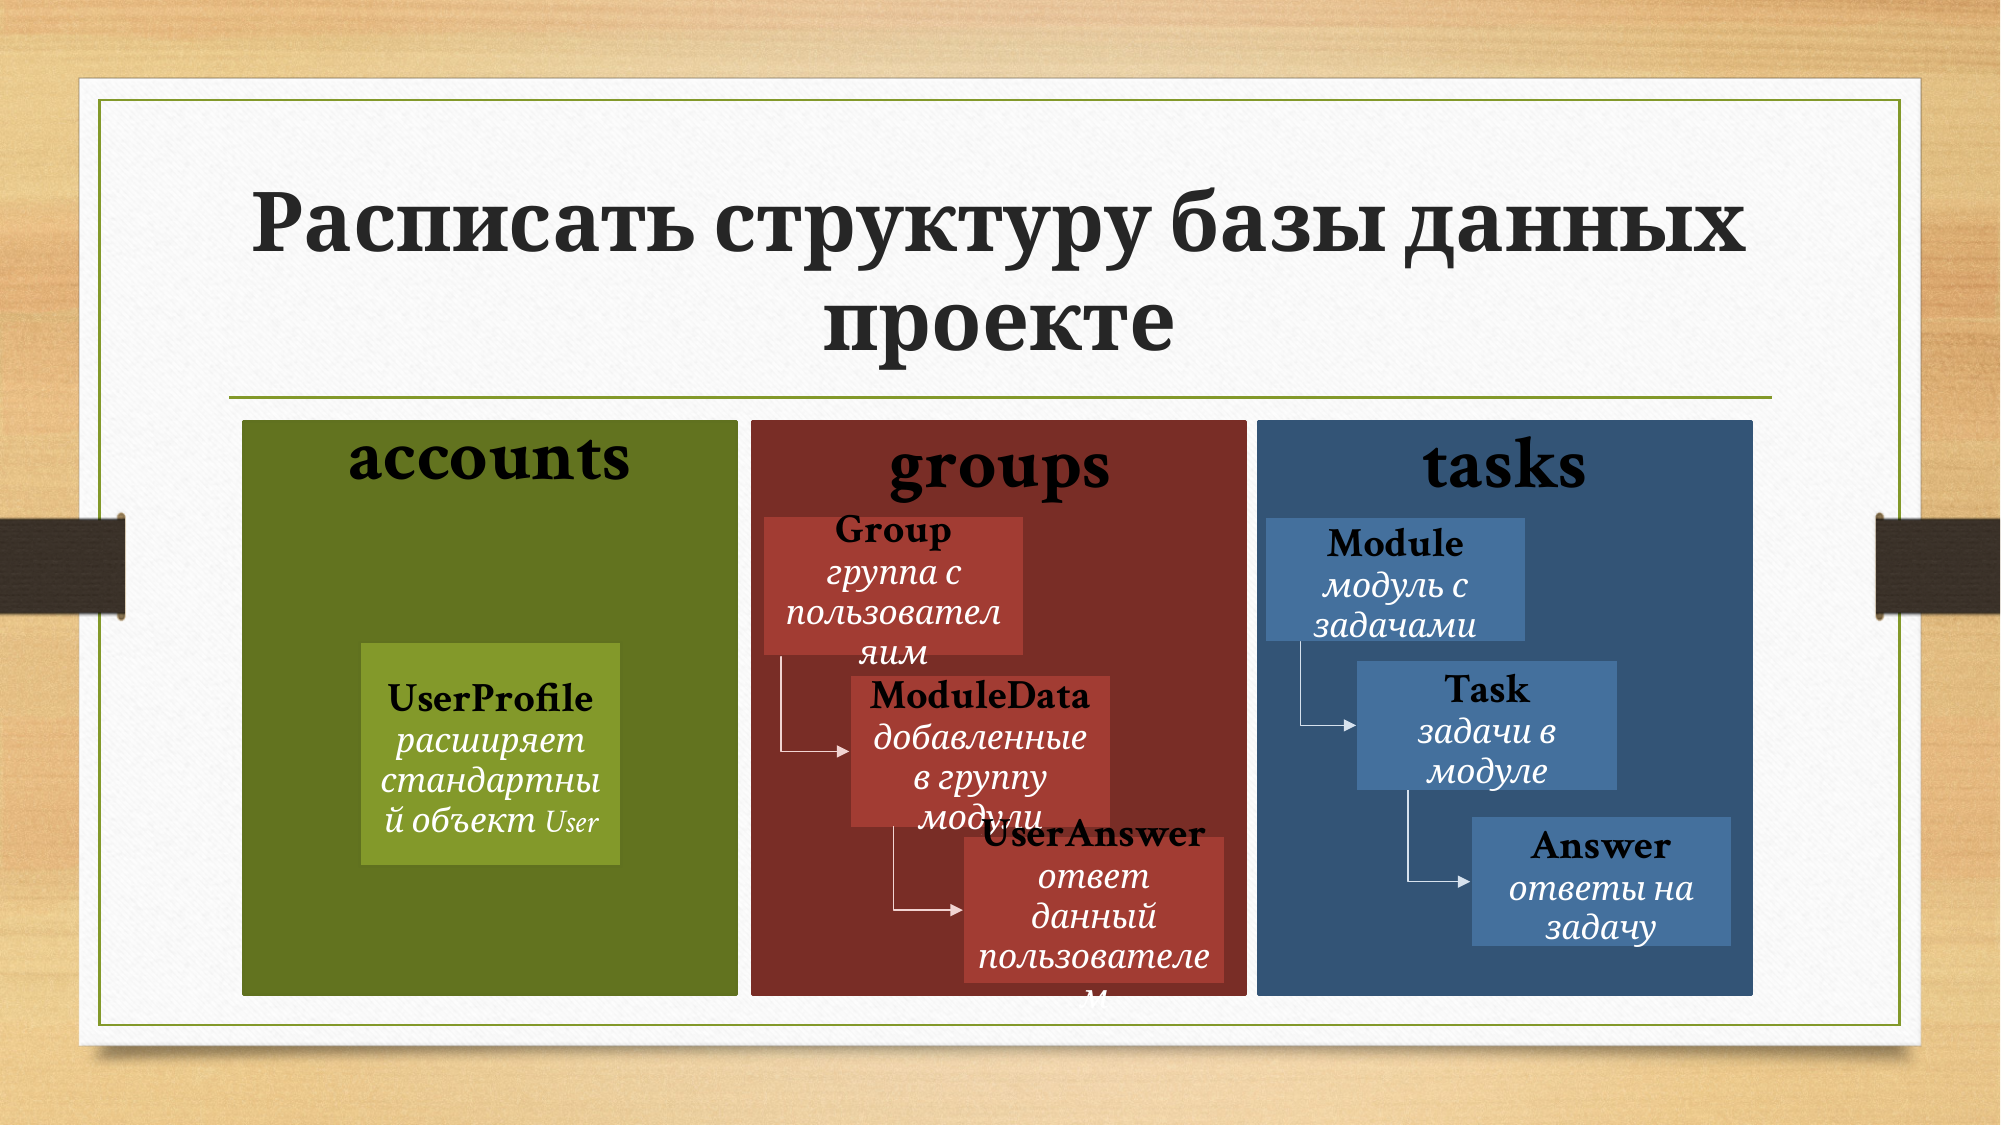

# Расписать структуру базы данных проекте
accounts

UserProfile
расширяет стандартный объект User
groups

Group
группа с пользователяим
ModuleData
добавленные в группу модули
UserAnswer
ответ данный пользователем
tasks

Module
модуль с задачами
Task
задачи в модуле
Answer
ответы на задачу